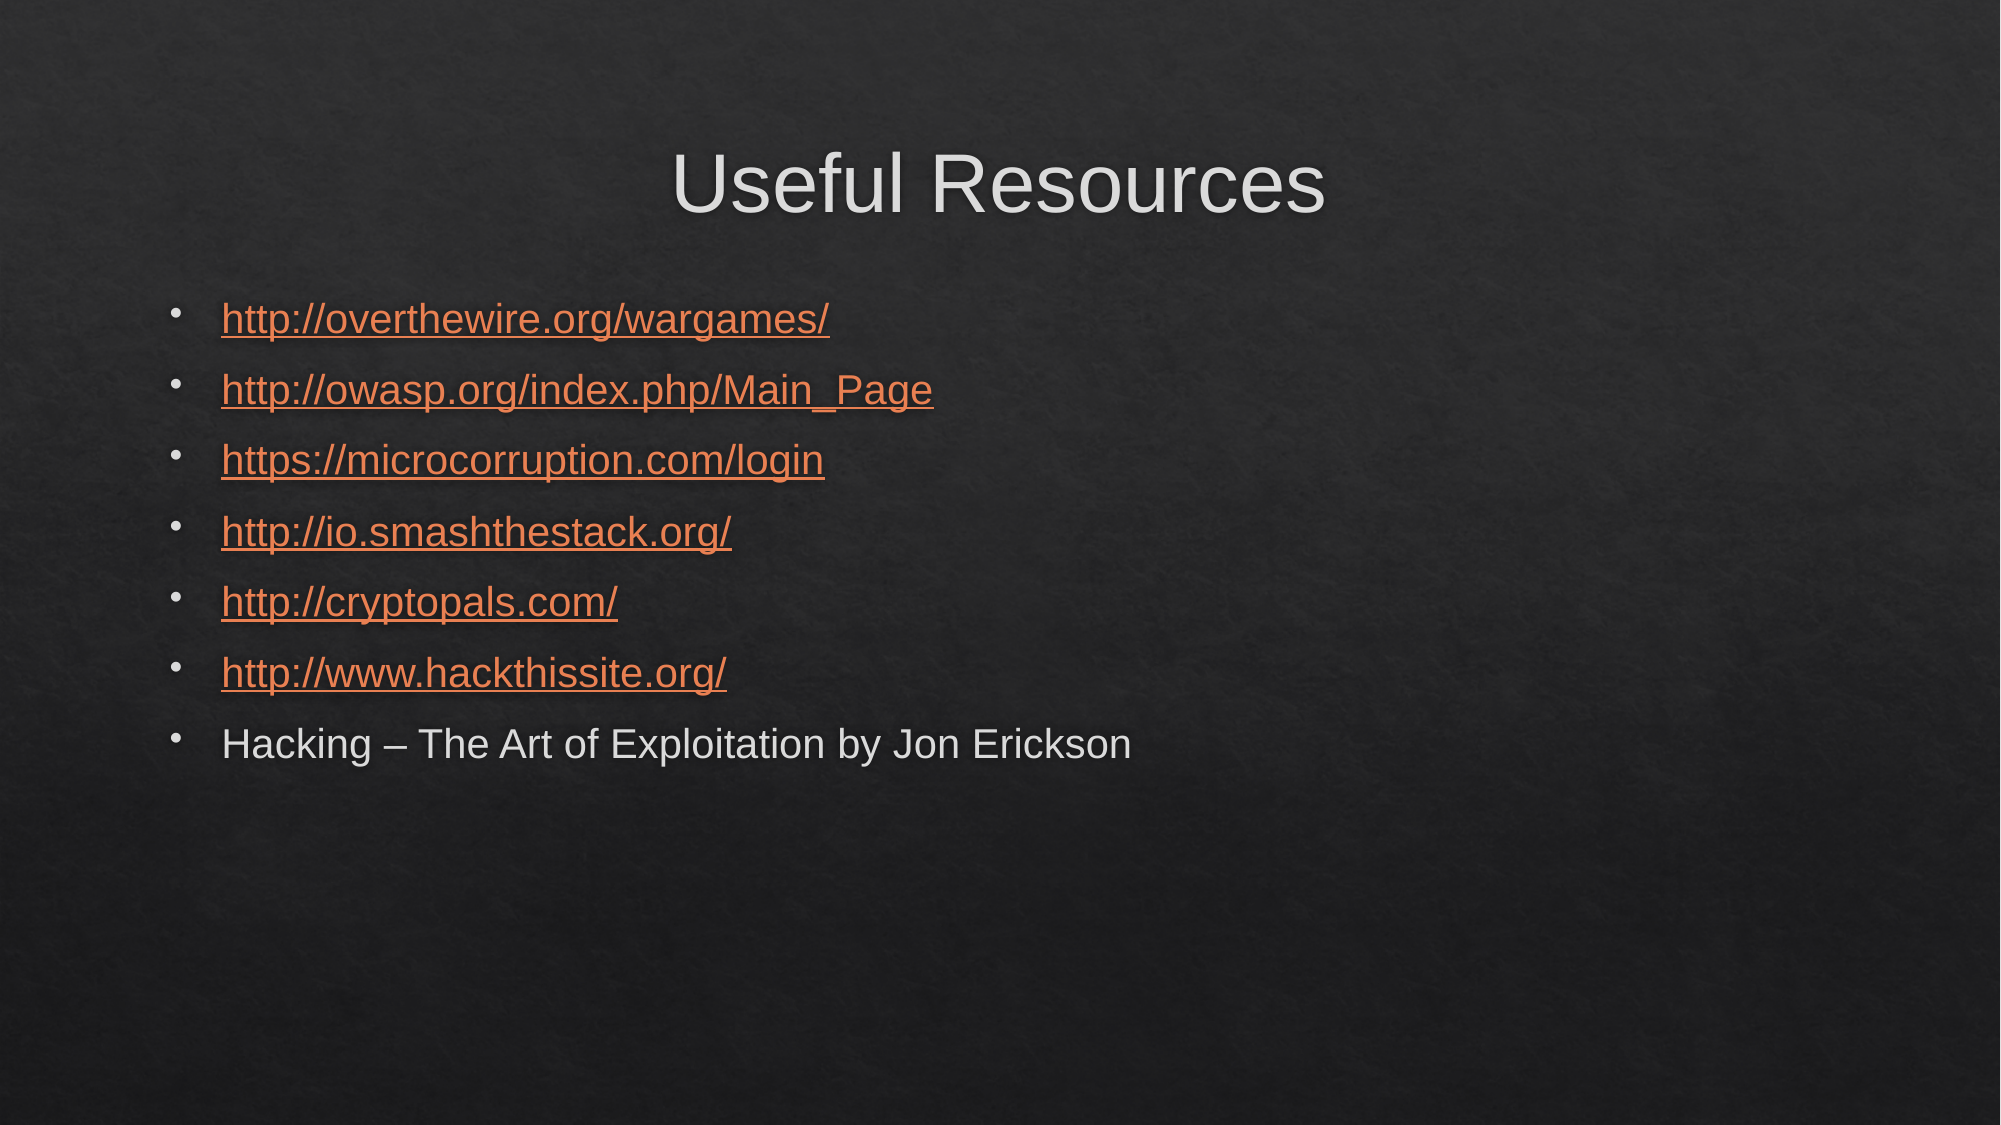

# Useful Resources
http://overthewire.org/wargames/
http://owasp.org/index.php/Main_Page
https://microcorruption.com/login
http://io.smashthestack.org/
http://cryptopals.com/
http://www.hackthissite.org/
Hacking – The Art of Exploitation by Jon Erickson